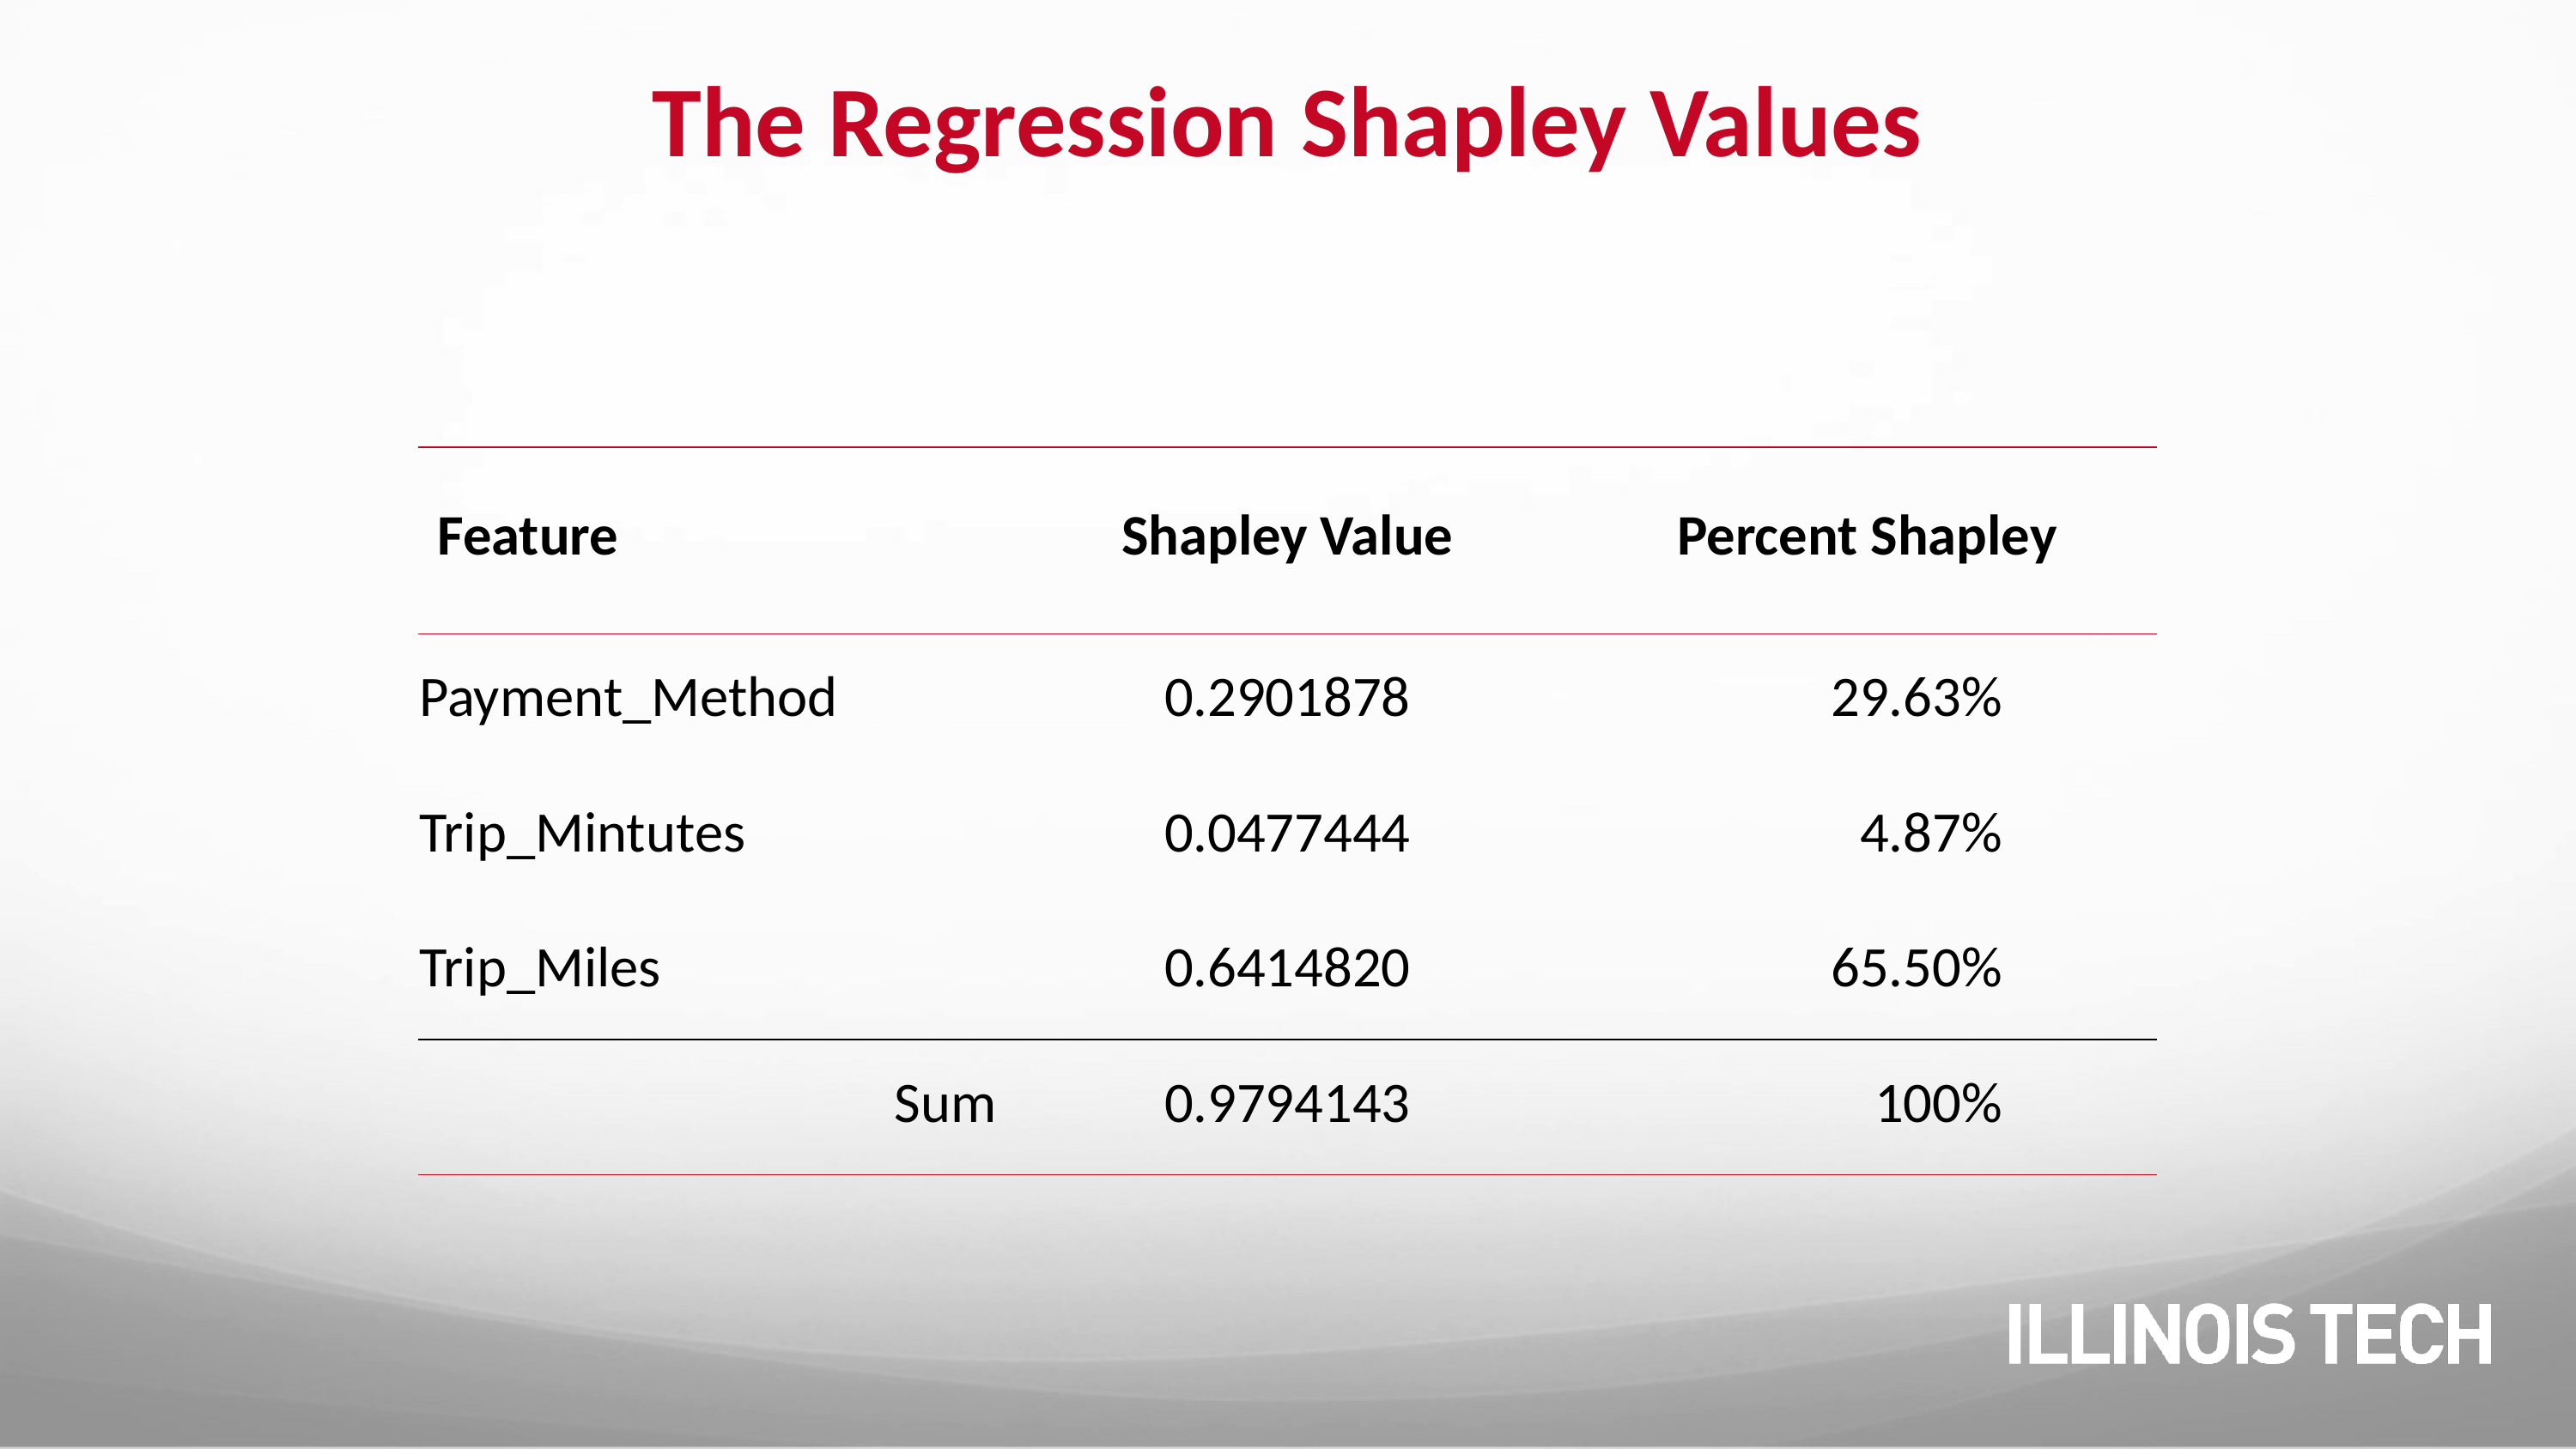

# The Regression Shapley Values
| Feature | Shapley Value | Percent Shapley |
| --- | --- | --- |
| Payment\_Method | 0.2901878 | 29.63% |
| Trip\_Mintutes | 0.0477444 | 4.87% |
| Trip\_Miles | 0.6414820 | 65.50% |
| Sum | 0.9794143 | 100% |